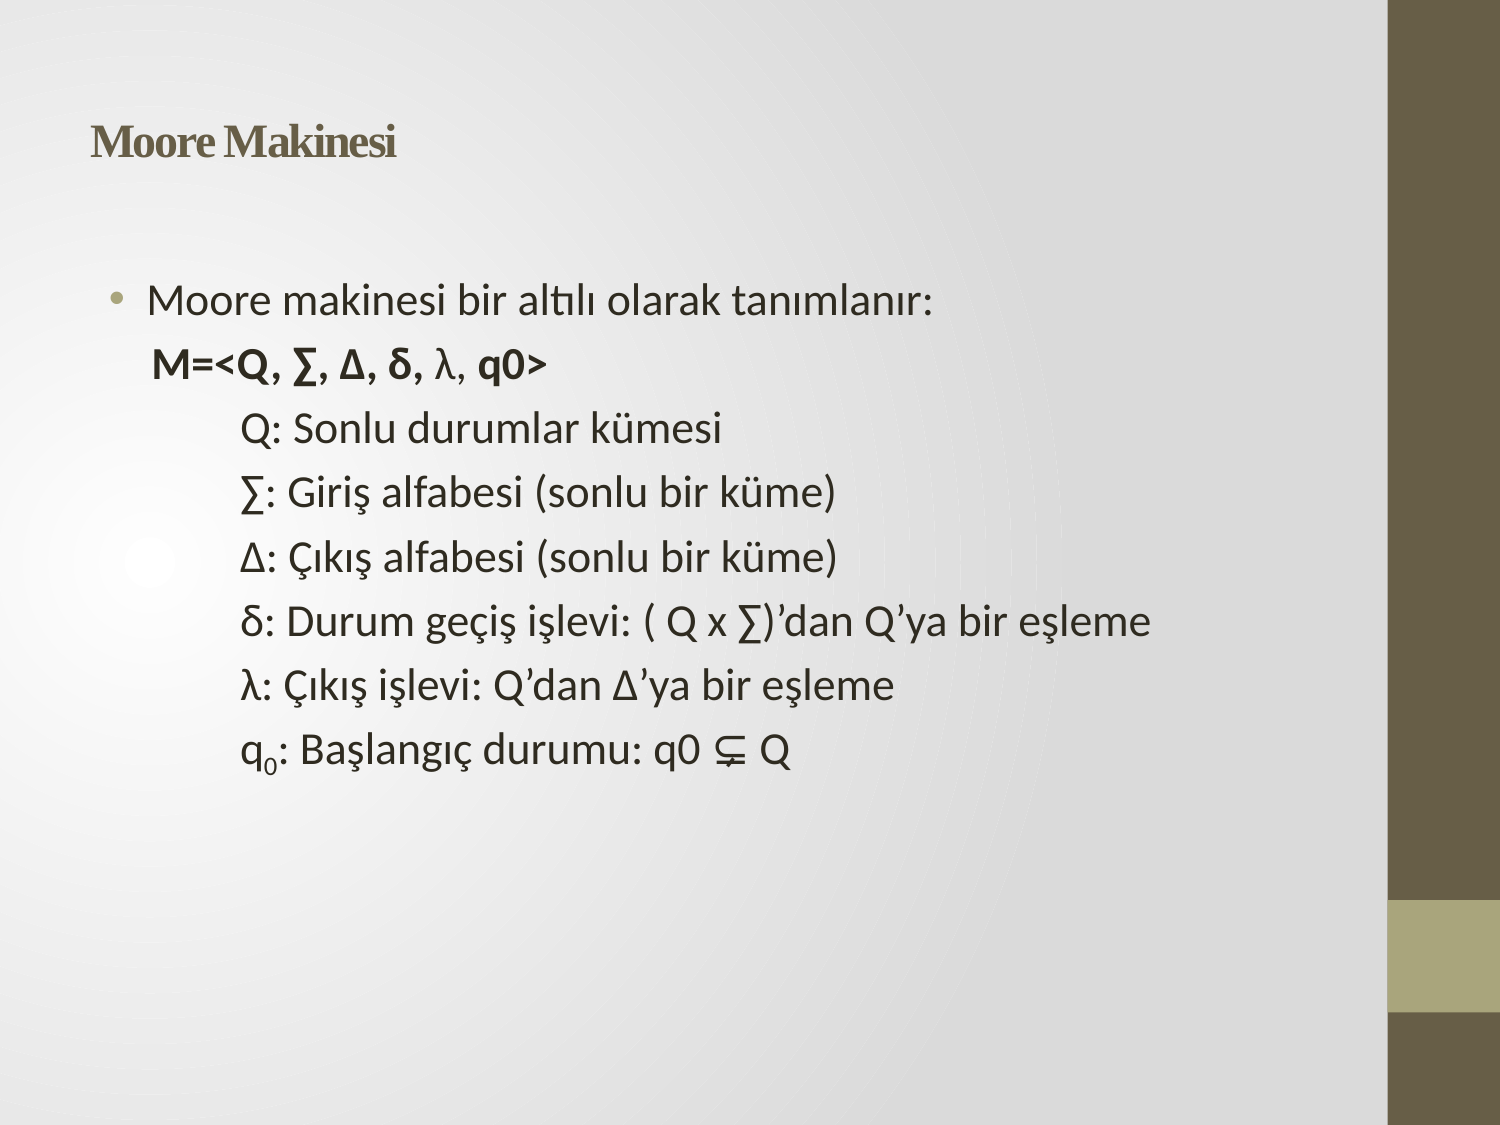

# Moore Makinesi
Moore makinesi bir altılı olarak tanımlanır:
      M=<Q, ∑, ∆, δ, λ, q0>
	Q: Sonlu durumlar kümesi
	∑: Giriş alfabesi (sonlu bir küme)
	∆: Çıkış alfabesi (sonlu bir küme)
	δ: Durum geçiş işlevi: ( Q x ∑)’dan Q’ya bir eşleme
	λ: Çıkış işlevi: Q’dan ∆’ya bir eşleme
	q0: Başlangıç durumu: q0 ⊊ Q